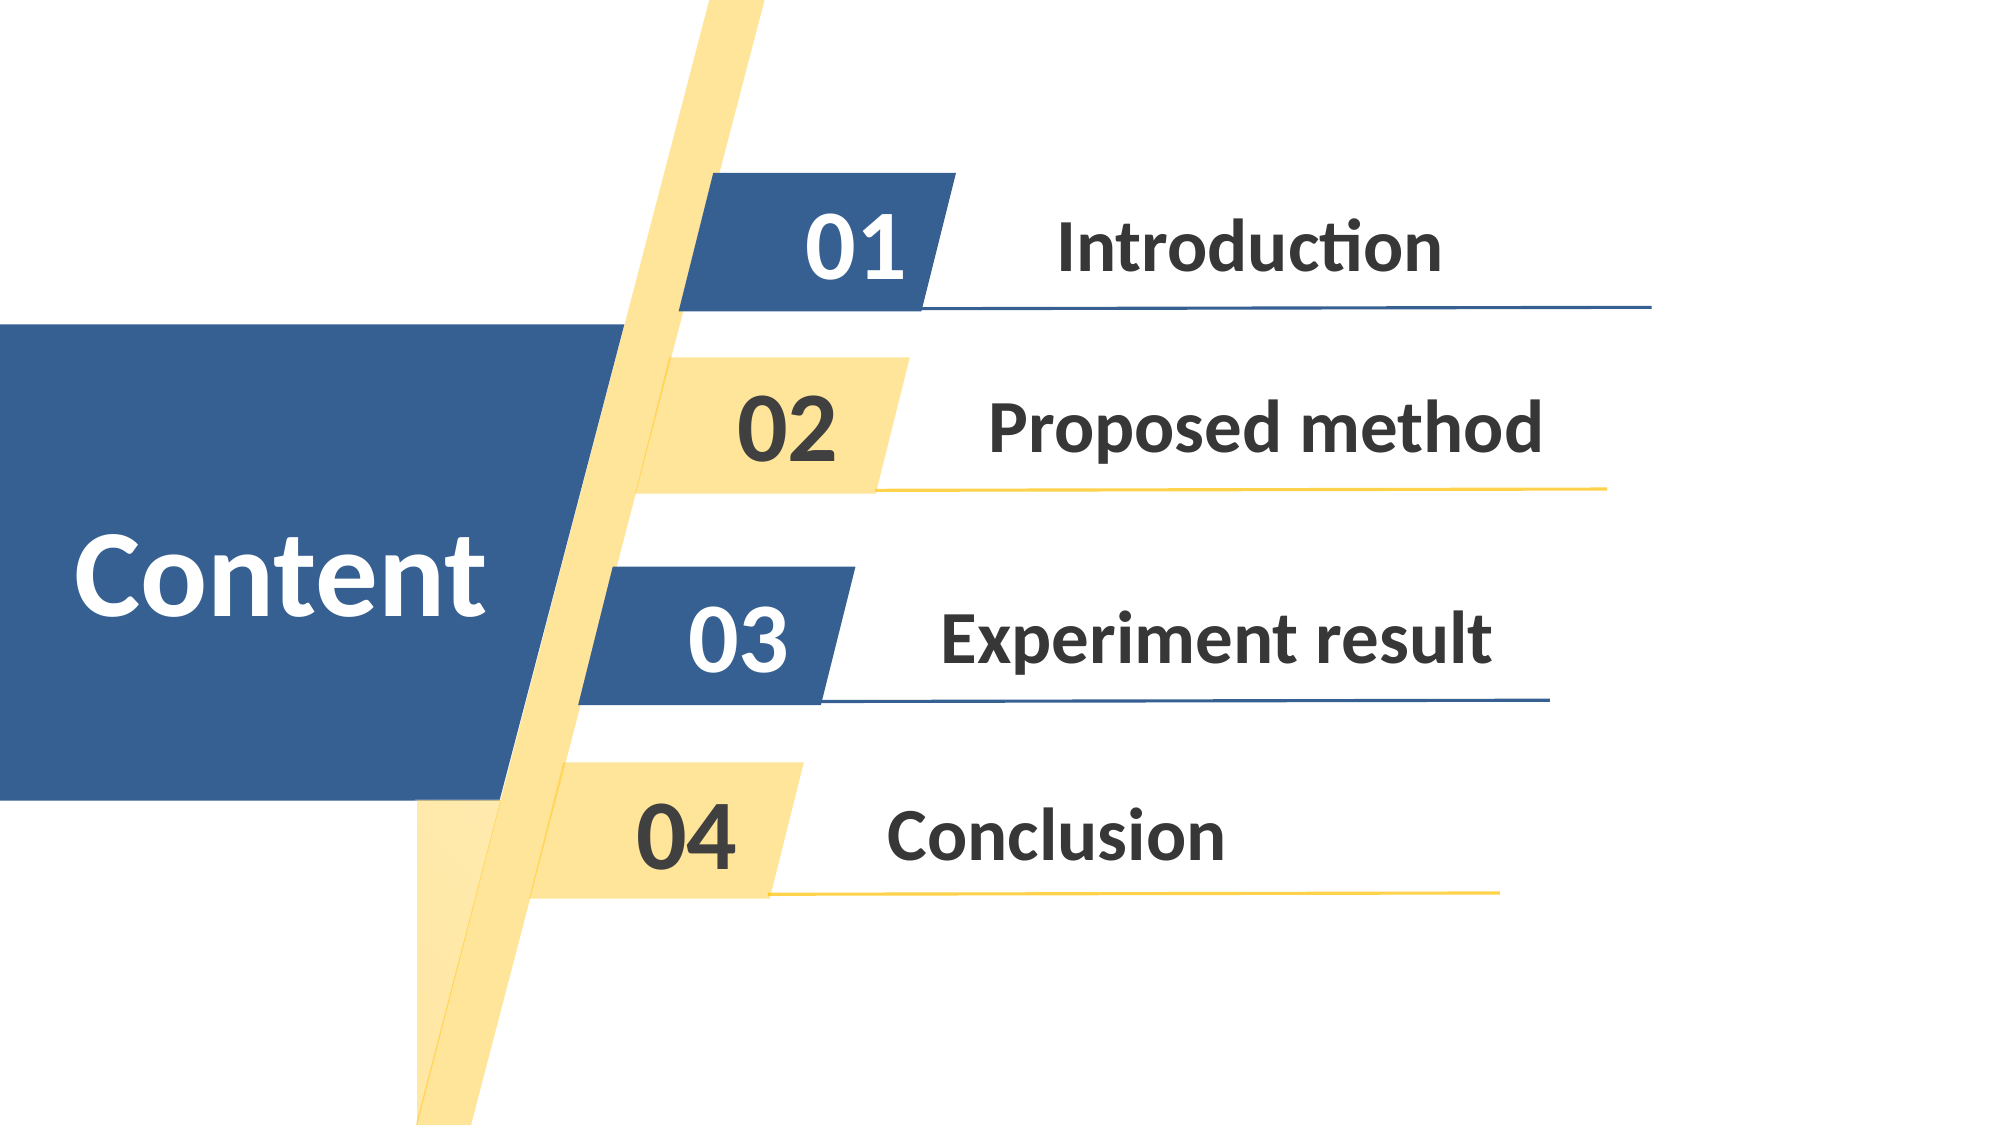

01

Introduction

02

Proposed method
Content
03

Experiment result

04
Conclusion